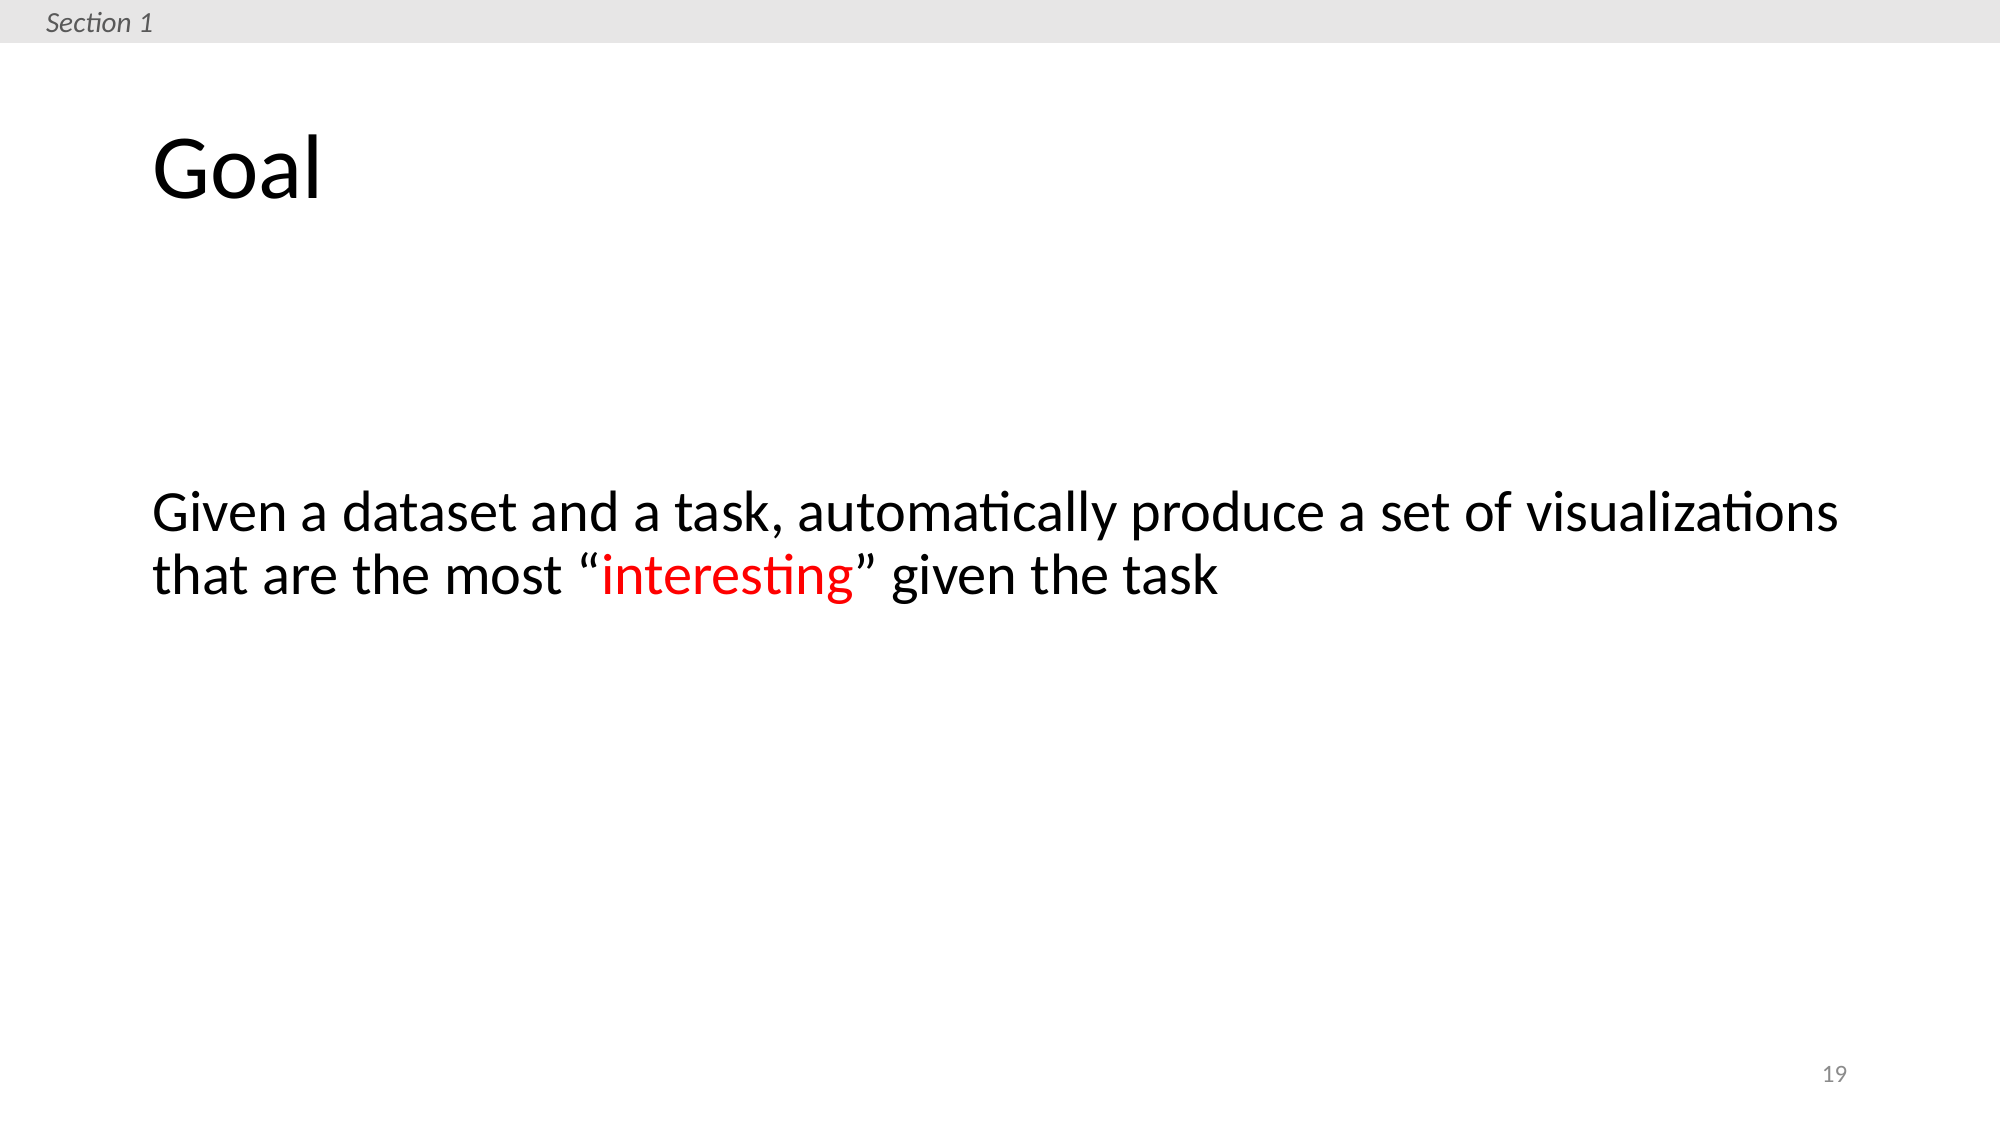

Section 1
# Goal

Given a dataset and a task, automatically produce a set of visualizations that are the most “interesting” given the task
19